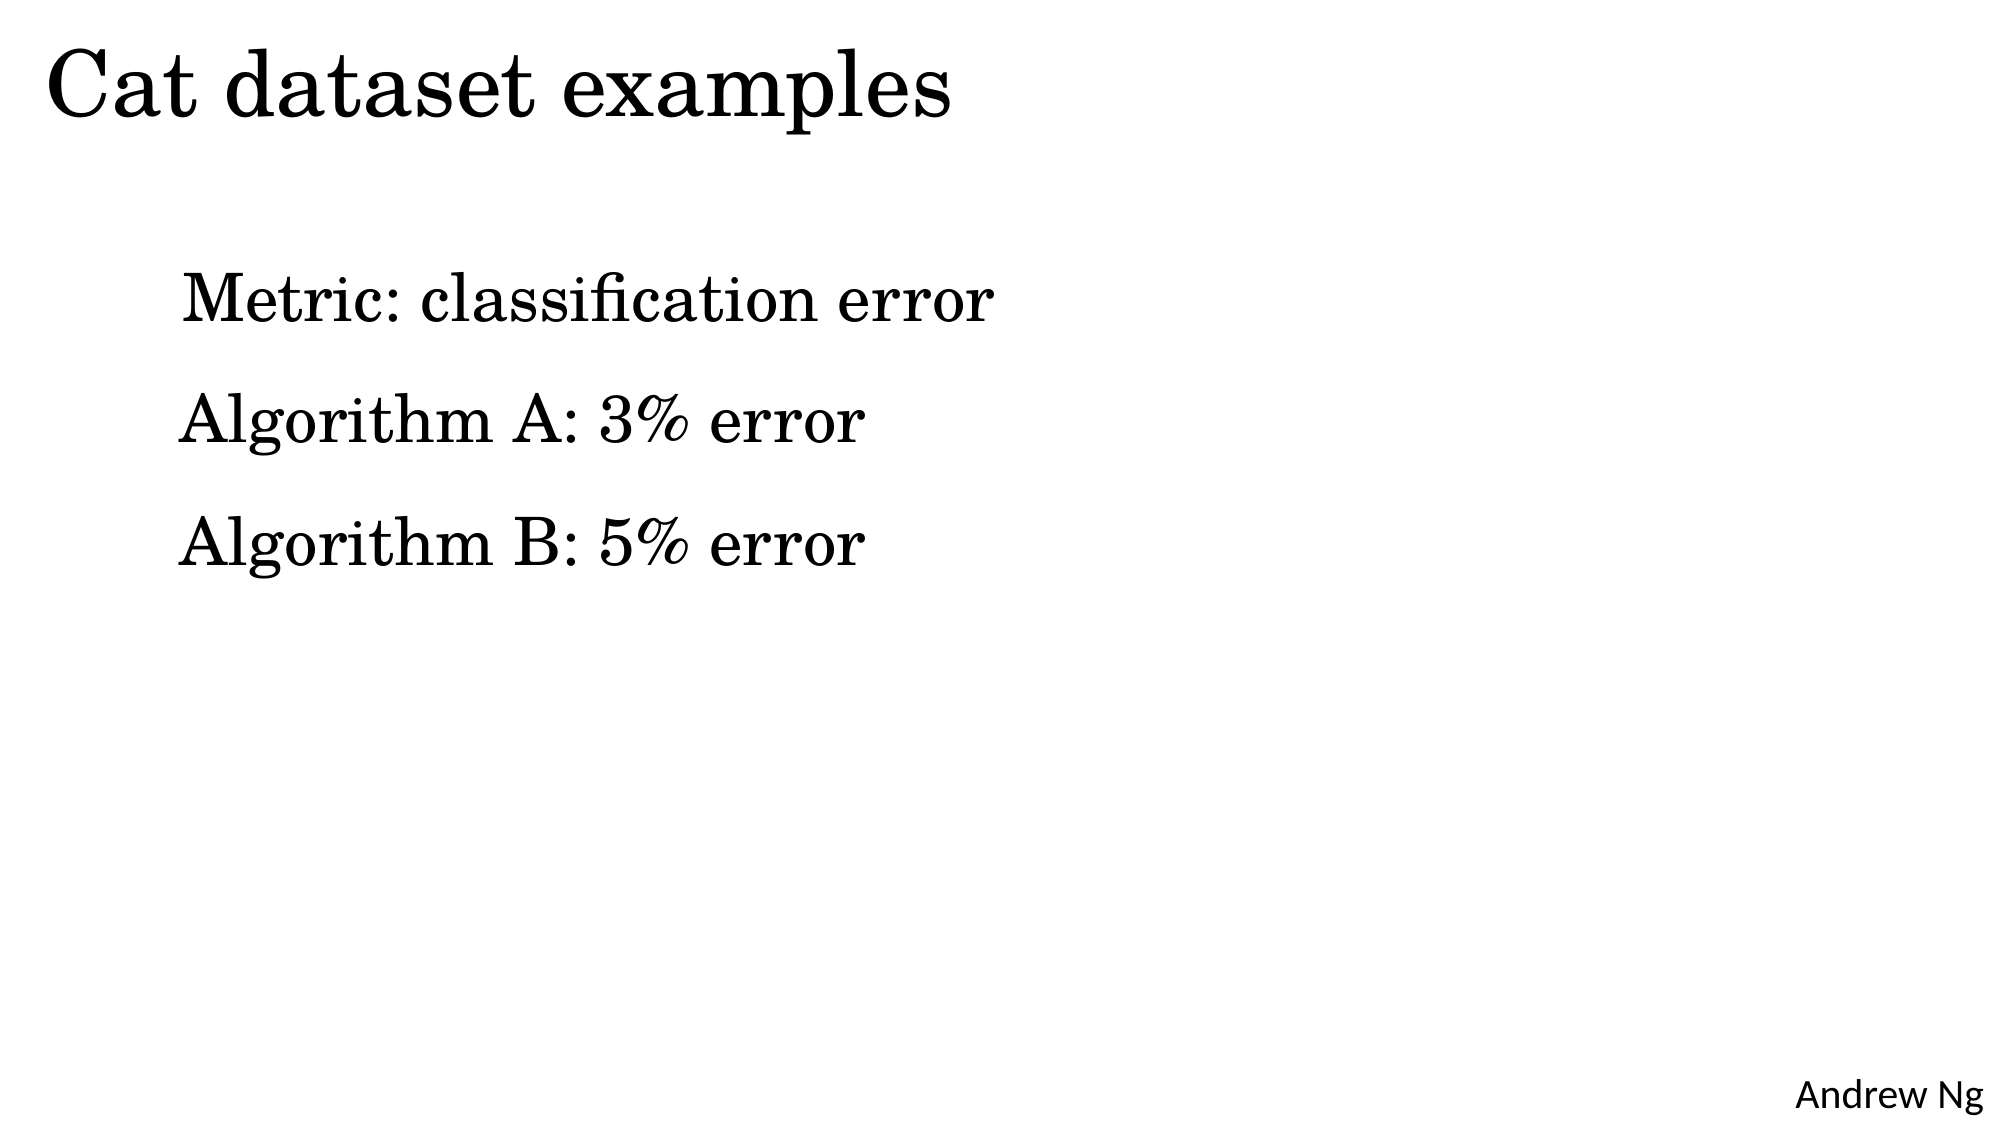

# Cat dataset examples
Metric: classification error
Algorithm A: 3% error
Algorithm B: 5% error